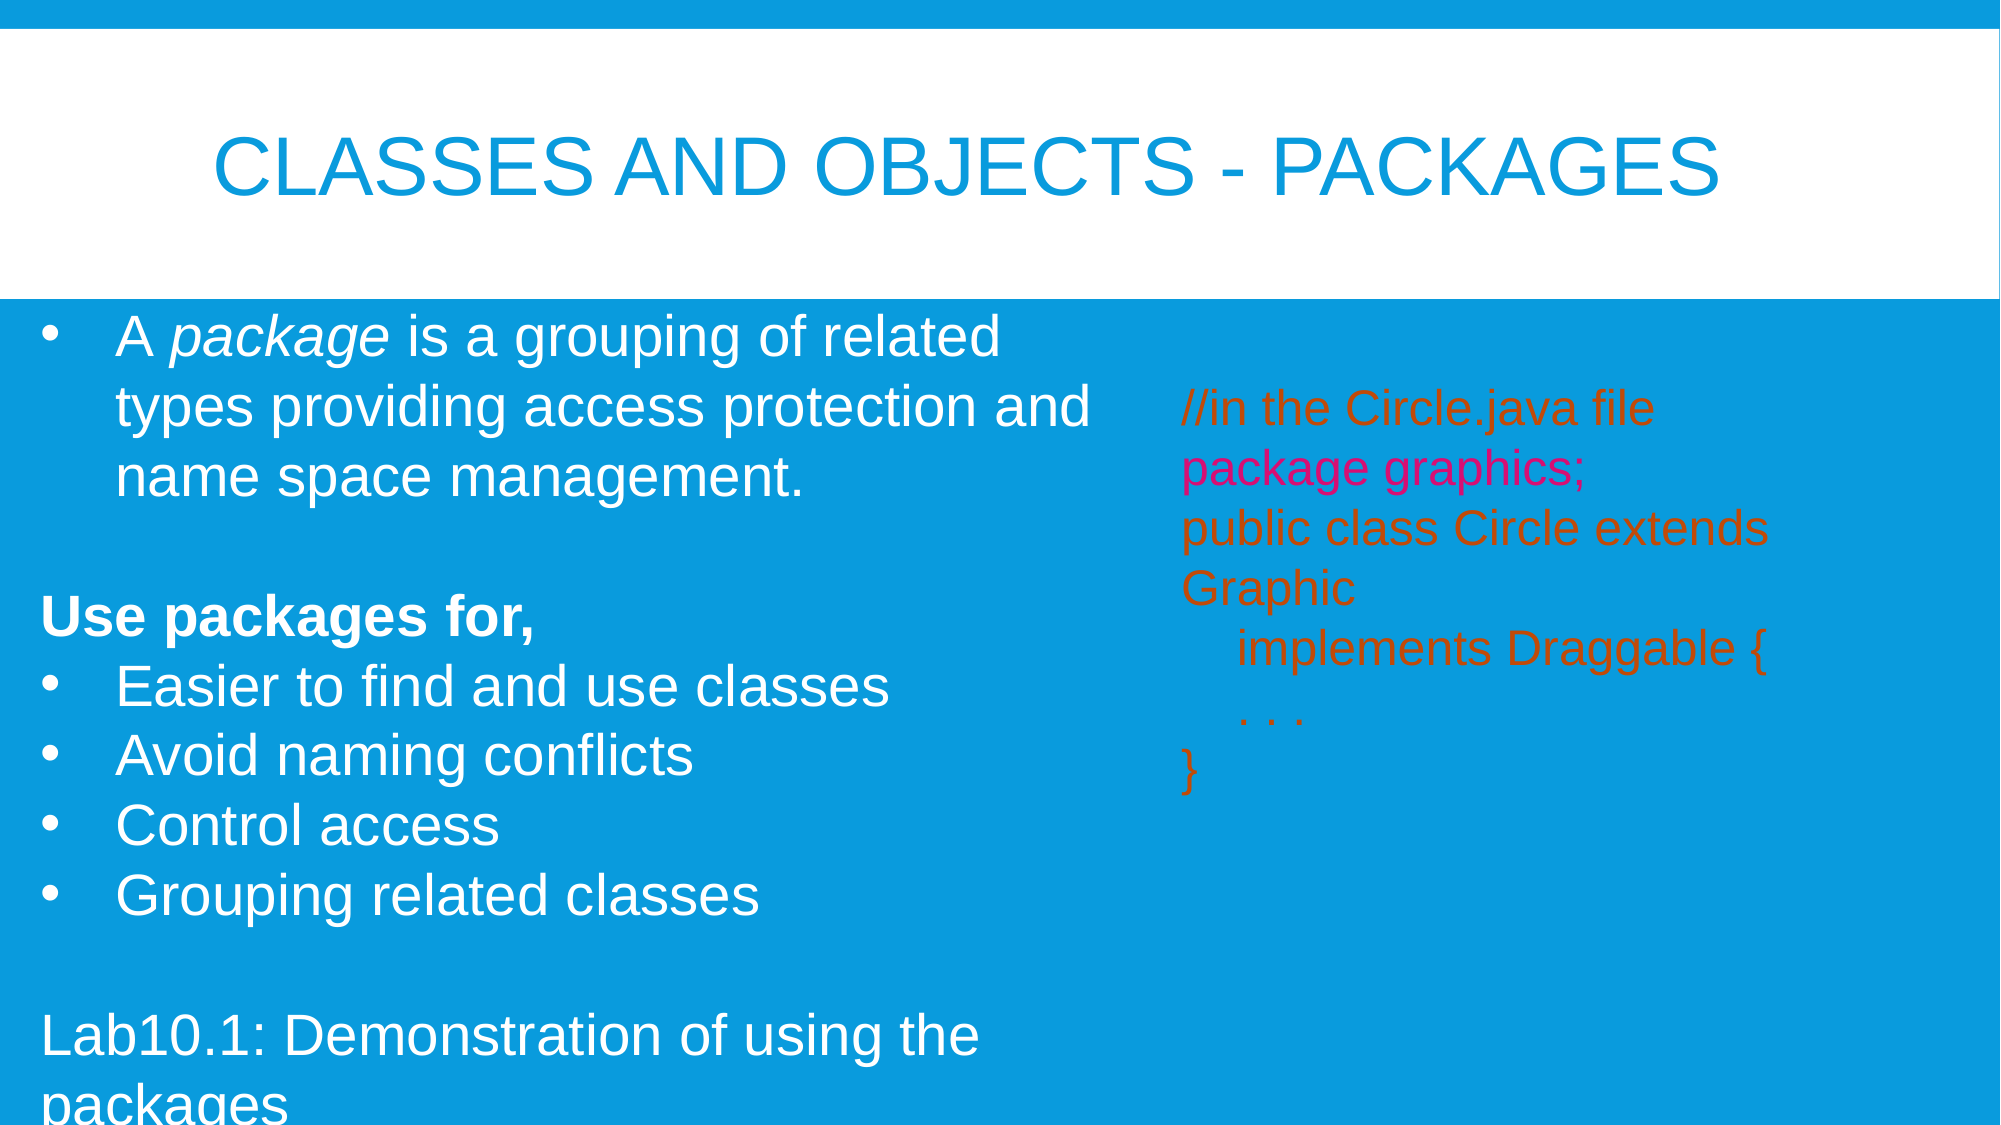

# Classes and objects - Packages
A package is a grouping of related types providing access protection and name space management.

Use packages for,
Easier to find and use classes
Avoid naming conflicts
Control access
Grouping related classes

Lab10.1: Demonstration of using the packages
//in the Circle.java file
package graphics;
public class Circle extends Graphic
    implements Draggable {
    . . .
}